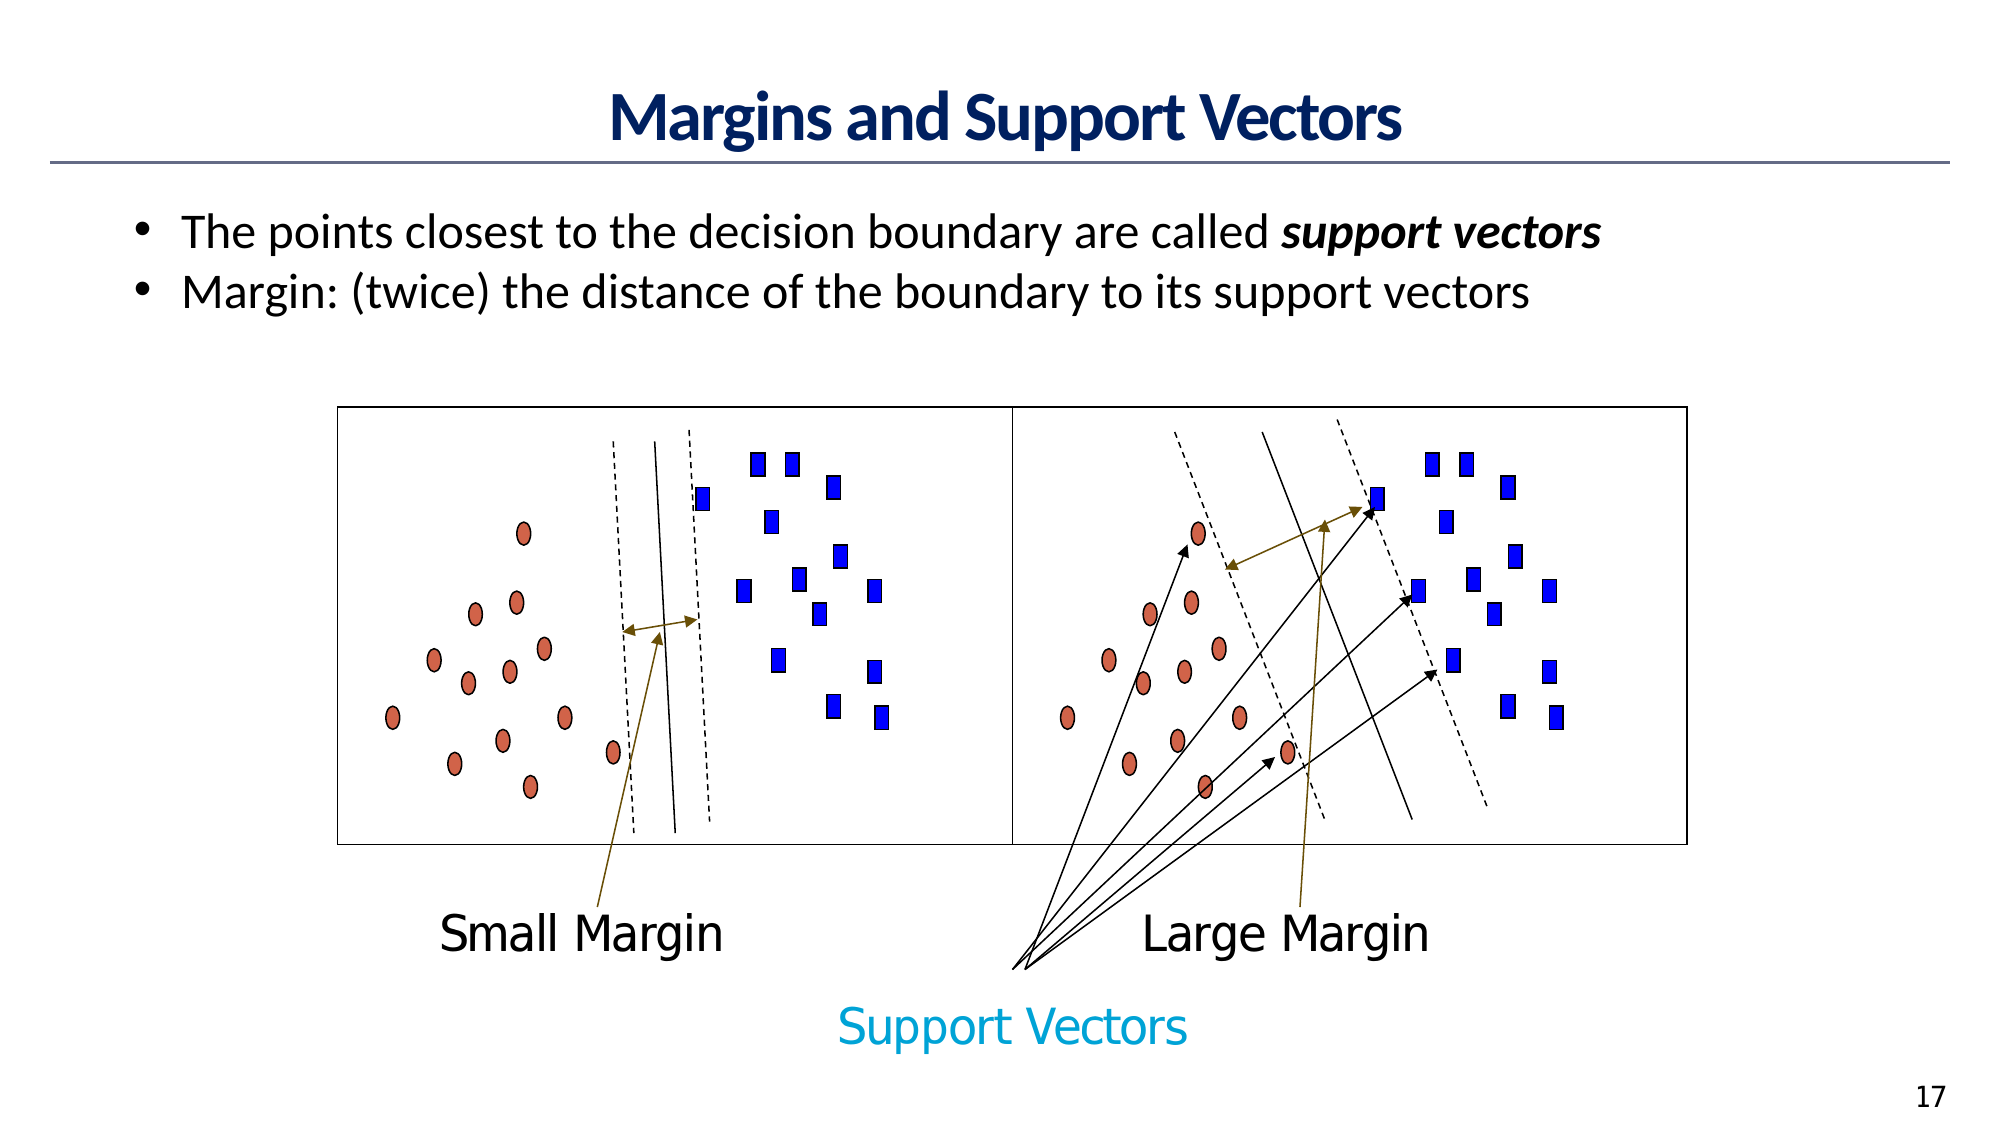

# Margins and Support Vectors
The points closest to the decision boundary are called support vectors
Margin: (twice) the distance of the boundary to its support vectors

Support Vectors

Large Margin

Small Margin
17